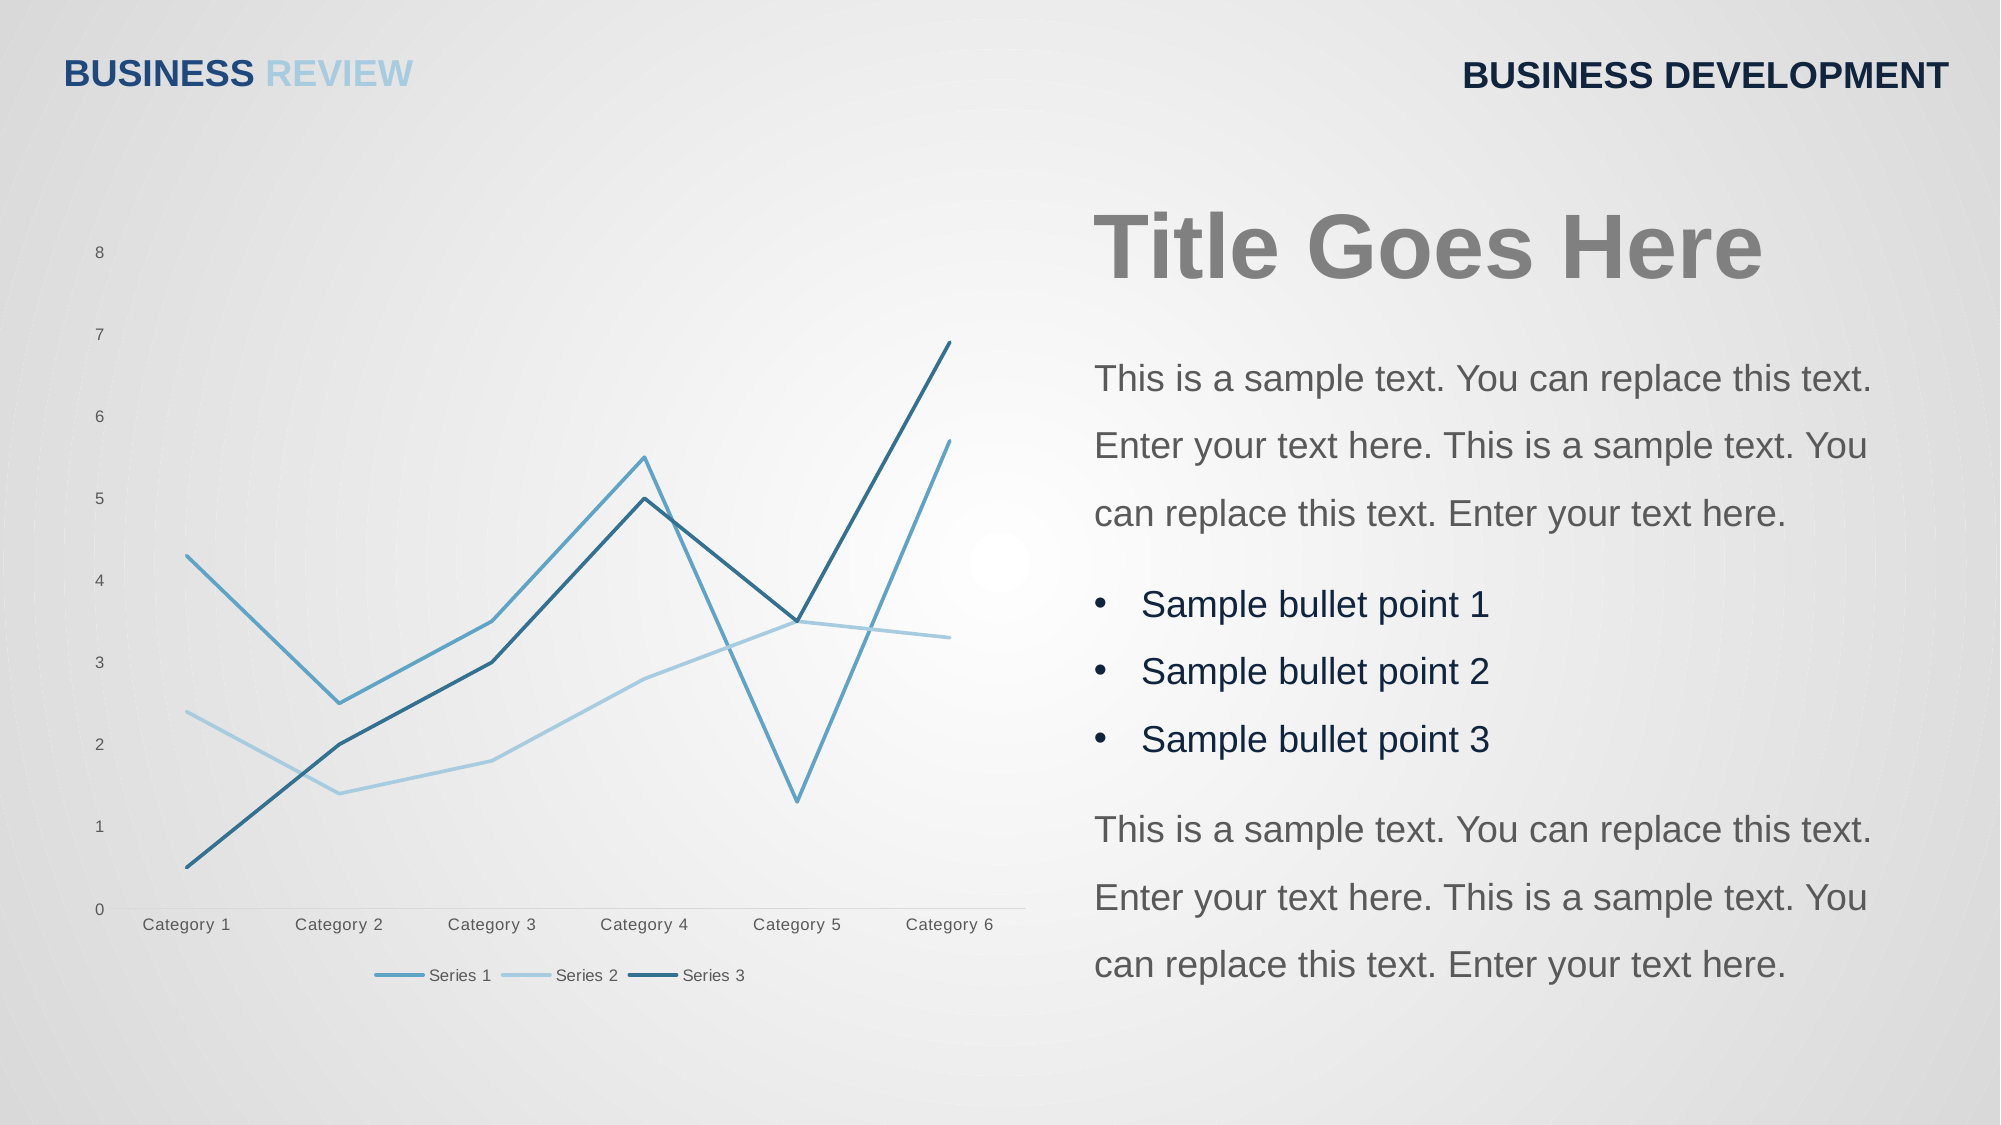

BUSINESS REVIEW
BUSINESS DEVELOPMENT
Title Goes Here

### Chart

| Category | Series 1 | Series 2 | Series 3 |
|---|---|---|---|
| Category 1 | 4.3 | 2.4 | 0.5 |
| Category 2 | 2.5 | 1.4 | 2.0 |
| Category 3 | 3.5 | 1.8 | 3.0 |
| Category 4 | 5.5 | 2.8 | 5.0 |
| Category 5 | 1.3 | 3.5 | 3.5 |
| Category 6 | 5.7 | 3.3 | 6.9 |
This is a sample text. You can replace this text. Enter your text here. This is a sample text. You can replace this text. Enter your text here.
Sample bullet point 1
Sample bullet point 2
Sample bullet point 3
This is a sample text. You can replace this text. Enter your text here. This is a sample text. You can replace this text. Enter your text here.